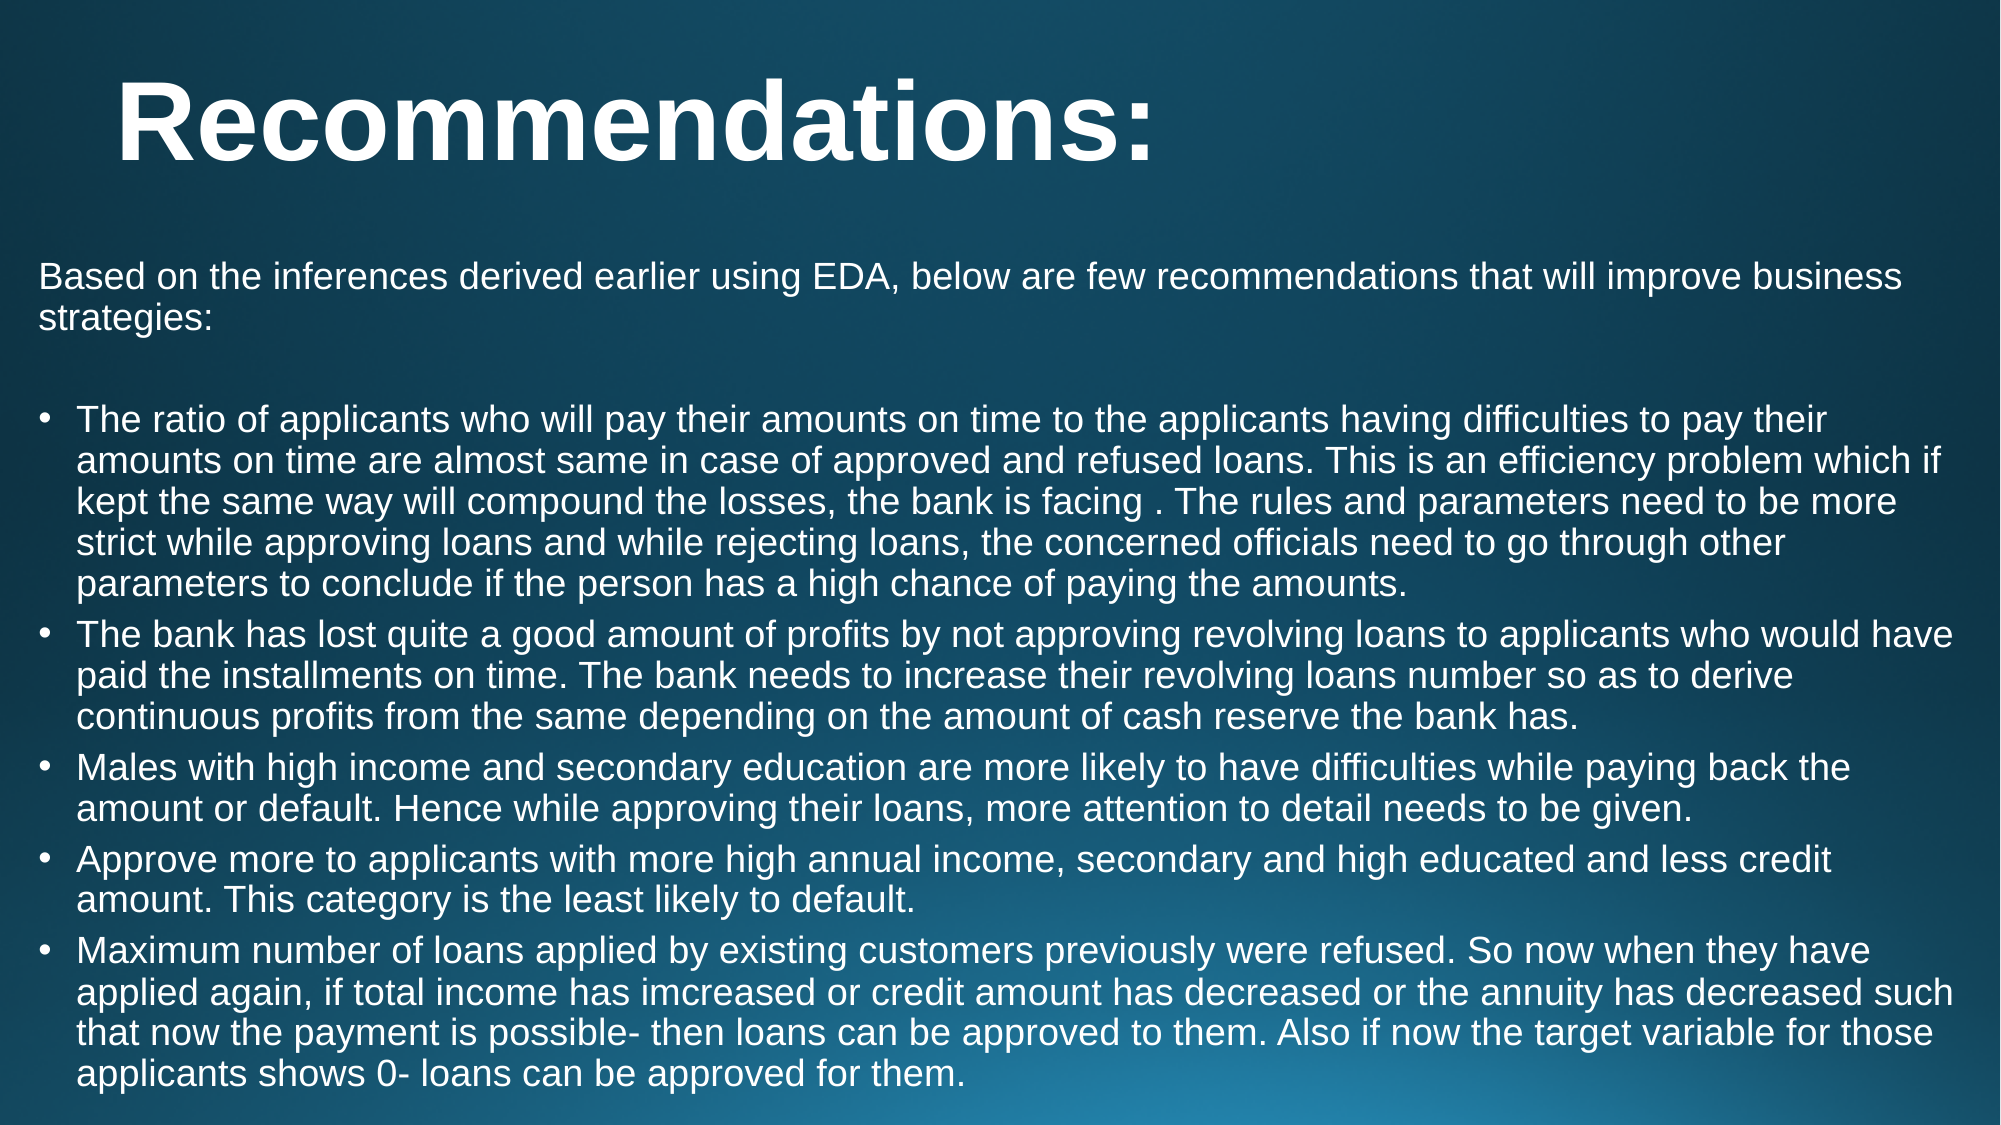

# Recommendations:
Based on the inferences derived earlier using EDA, below are few recommendations that will improve business strategies:

The ratio of applicants who will pay their amounts on time to the applicants having difficulties to pay their amounts on time are almost same in case of approved and refused loans. This is an efficiency problem which if kept the same way will compound the losses, the bank is facing . The rules and parameters need to be more strict while approving loans and while rejecting loans, the concerned officials need to go through other parameters to conclude if the person has a high chance of paying the amounts.
The bank has lost quite a good amount of profits by not approving revolving loans to applicants who would have paid the installments on time. The bank needs to increase their revolving loans number so as to derive continuous profits from the same depending on the amount of cash reserve the bank has.
Males with high income and secondary education are more likely to have difficulties while paying back the amount or default. Hence while approving their loans, more attention to detail needs to be given.
Approve more to applicants with more high annual income, secondary and high educated and less credit amount. This category is the least likely to default.
Maximum number of loans applied by existing customers previously were refused. So now when they have applied again, if total income has imcreased or credit amount has decreased or the annuity has decreased such that now the payment is possible- then loans can be approved to them. Also if now the target variable for those applicants shows 0- loans can be approved for them.